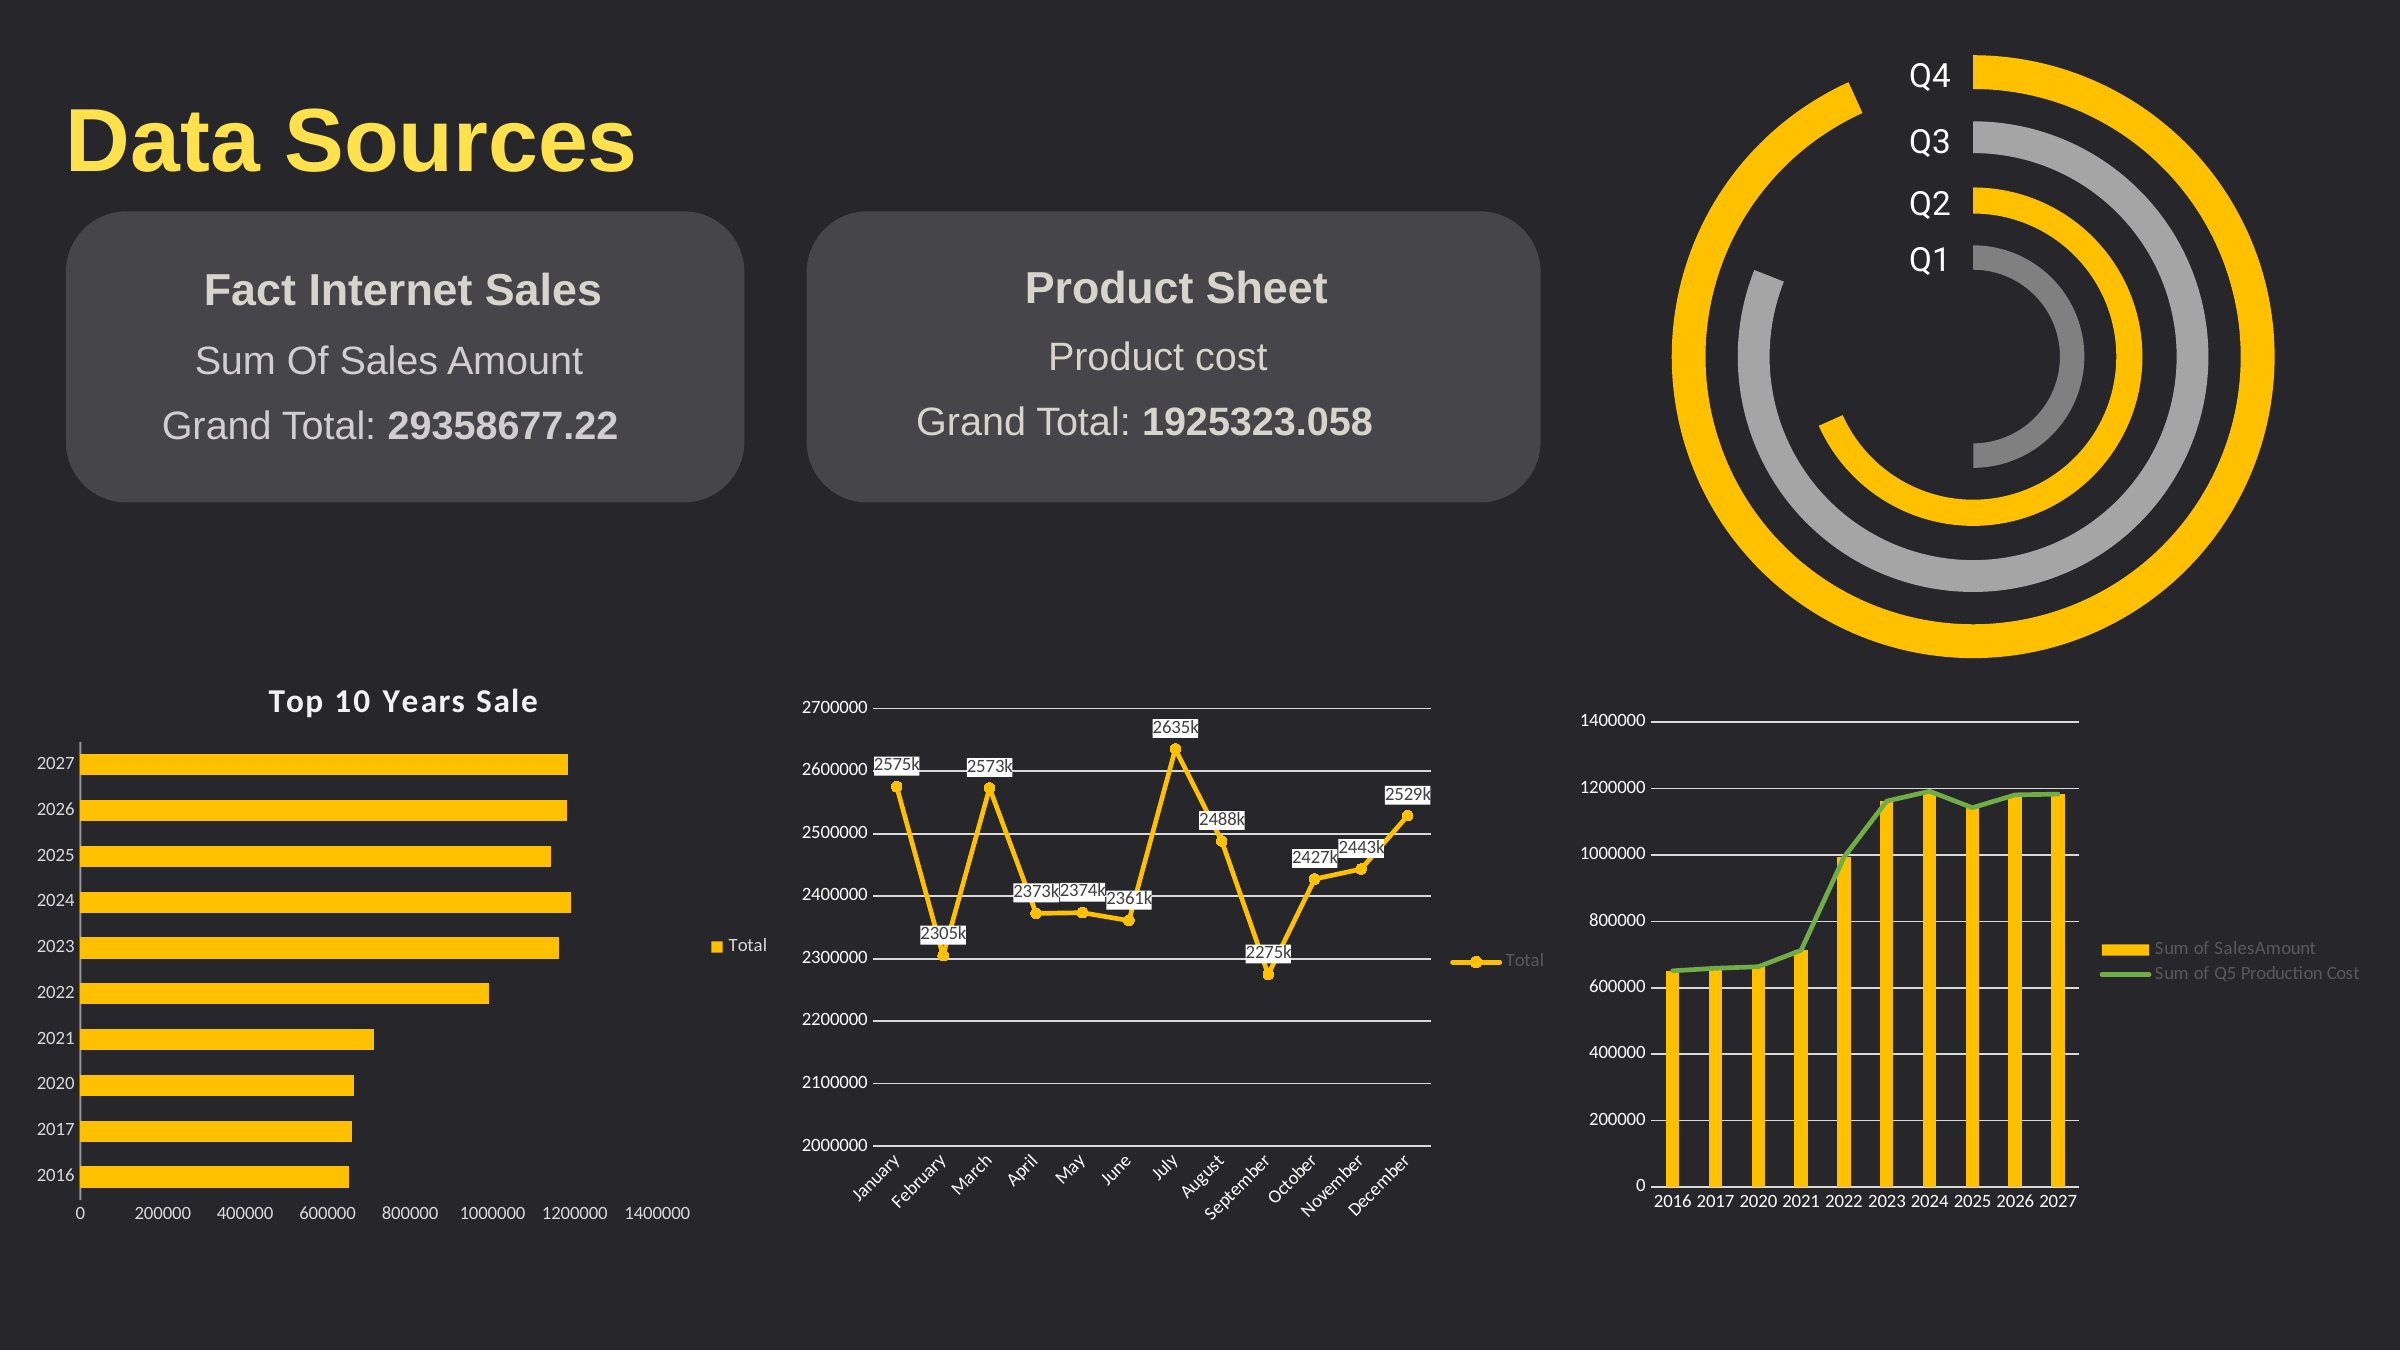

Q4
Q3
Q2
Q1
Data Sources

Product Sheet
Fact Internet Sales
            Product cost
Grand Total: 1925323.058
     Sum Of Sales Amount
  Grand Total: 29358677.22

### Chart: Top 10 Years Sale

| Category | Total |
|---|---|
| 2016 | 651032.5293 |
| 2017 | 658607.5992 |
| 2020 | 663221.3774999996 |
| 2021 | 712805.5385999992 |
| 2022 | 992929.1256000027 |
| 2023 | 1162084.8190000025 |
| 2024 | 1191545.6634000035 |
| 2025 | 1142128.9246000028 |
| 2026 | 1180757.809800003 |
| 2027 | 1183097.1698000028 |

### Chart

| Category | Total |
|---|---|
| January | 2575258.678900283 |
| February | 2304880.0432001157 |
| March | 2573159.7051002816 |
| April | 2372508.73980015 |
| May | 2373664.868200177 |
| June | 2360998.715600177 |
| July | 2635428.7498003123 |
| August | 2488278.167500261 |
| September | 2274828.368100096 |
| October | 2427468.3067001817 |
| November | 2443483.974000193 |
| December | 2528718.9038002524 |

### Chart

| Category | Sum of SalesAmount | Sum of Q5 Production Cost |
|---|---|---|
| 2016 | 651032.5293 | 651032.5293 |
| 2017 | 658607.5992 | 658607.5992 |
| 2020 | 663221.3774999996 | 663221.3774999996 |
| 2021 | 712805.5385999992 | 712805.5385999992 |
| 2022 | 992929.1256000027 | 992929.1256000027 |
| 2023 | 1162084.8190000025 | 1162084.8190000025 |
| 2024 | 1191545.6634000035 | 1191545.6634000035 |
| 2025 | 1142128.9246000028 | 1142128.9246000028 |
| 2026 | 1180757.809800003 | 1180757.809800003 |
| 2027 | 1183097.1698000028 | 1183097.1698000028 |